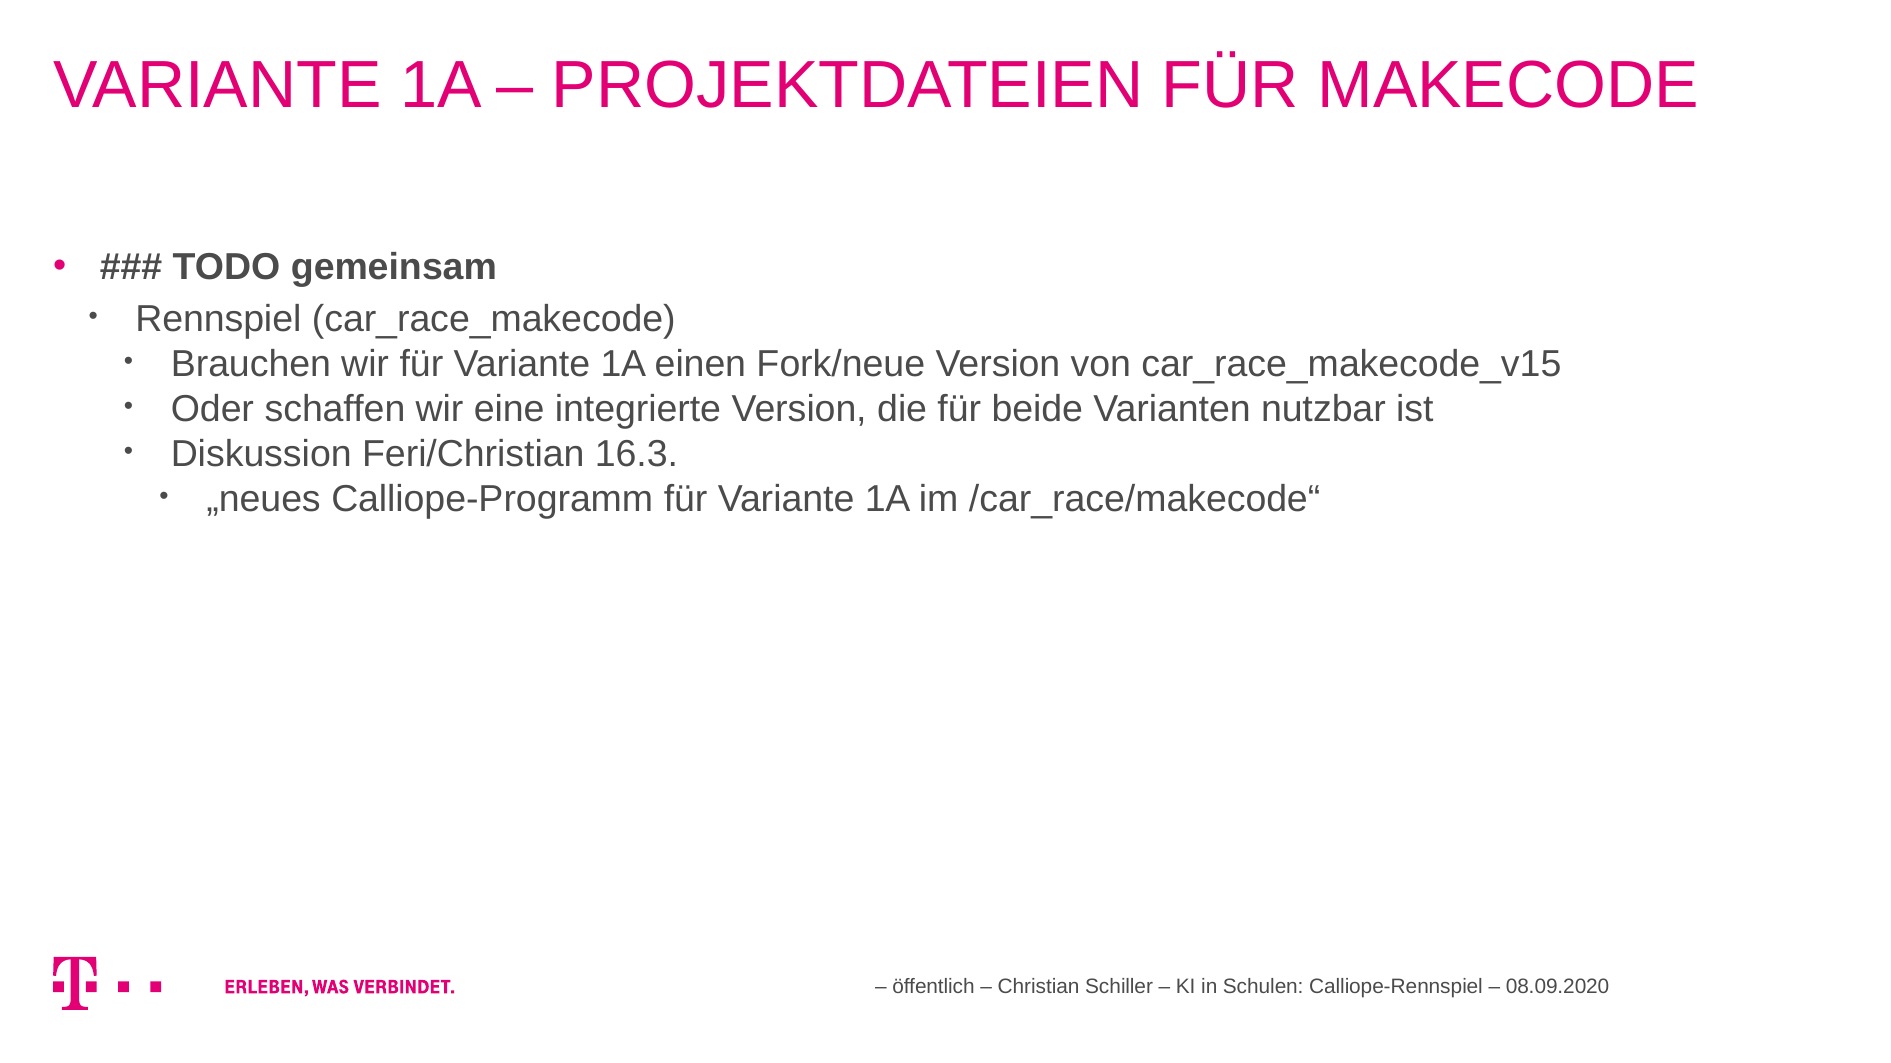

# Variante 1A – Projektdateien für Makecode
### TODO gemeinsam
Rennspiel (car_race_makecode)
Brauchen wir für Variante 1A einen Fork/neue Version von car_race_makecode_v15
Oder schaffen wir eine integrierte Version, die für beide Varianten nutzbar ist
Diskussion Feri/Christian 16.3.
„neues Calliope-Programm für Variante 1A im /car_race/makecode“

– öffentlich – Christian Schiller – KI in Schulen: Calliope-Rennspiel – 08.09.2020